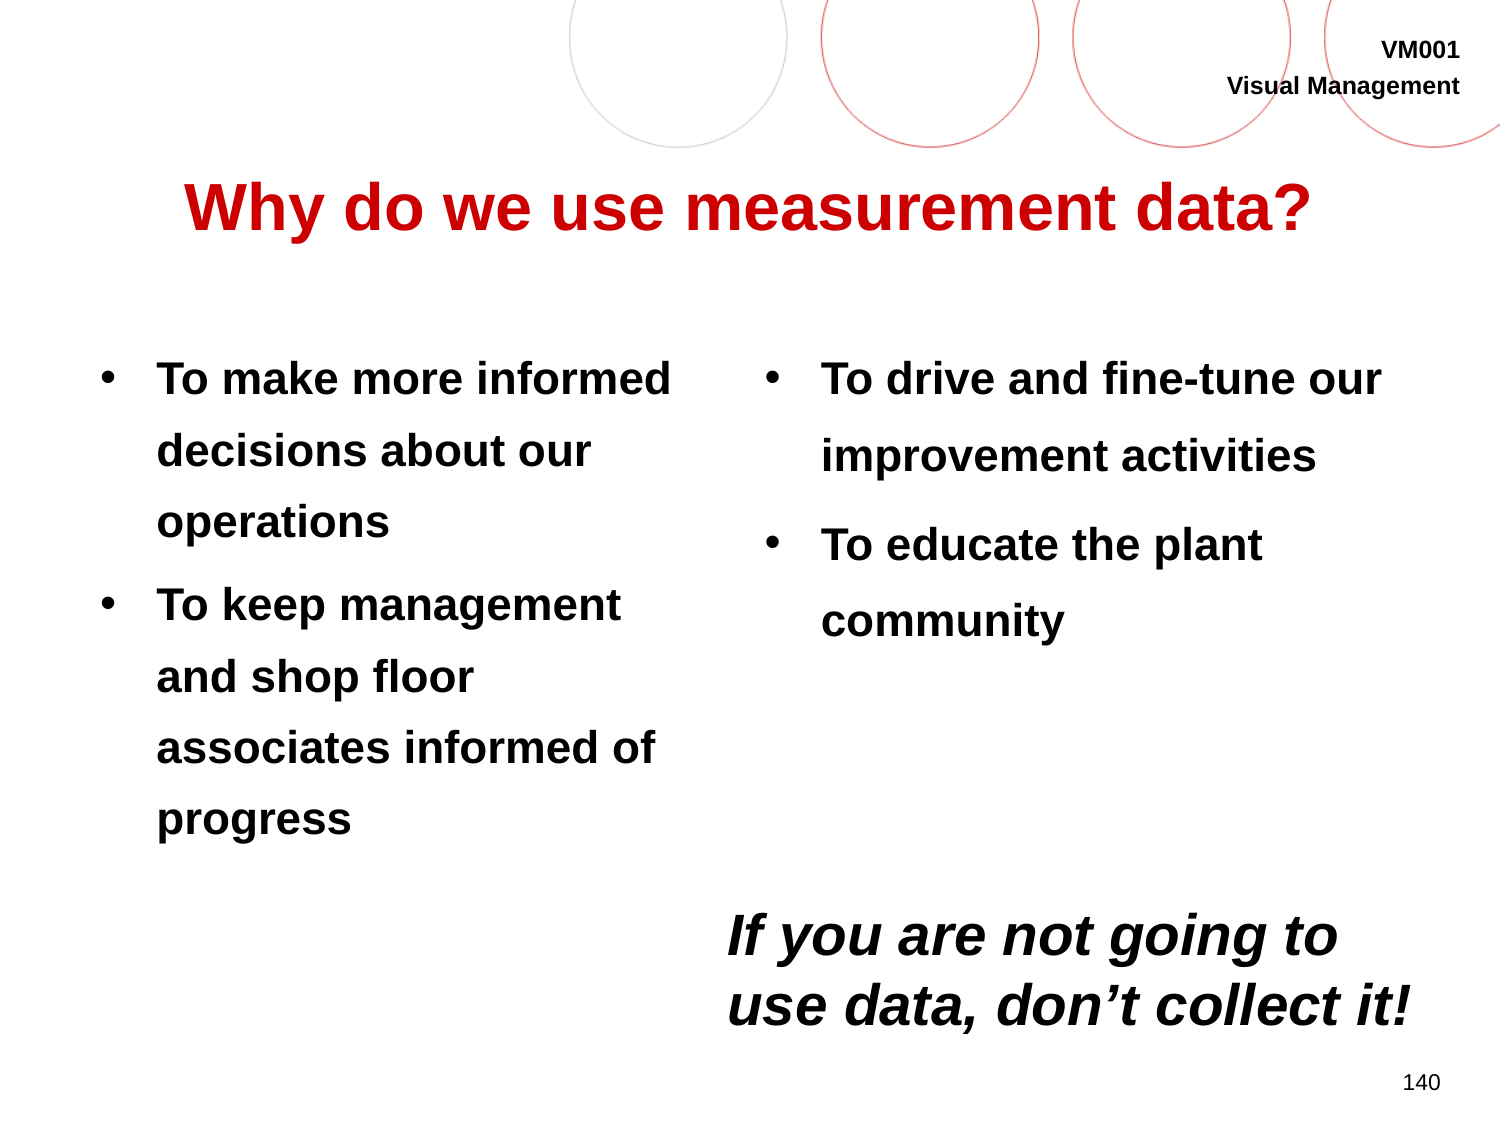

# Why do we use measurement data?
To drive and fine-tune our improvement activities
To educate the plant community
To make more informed decisions about our operations
To keep management and shop floor associates informed of progress
If you are not going to use data, don’t collect it!